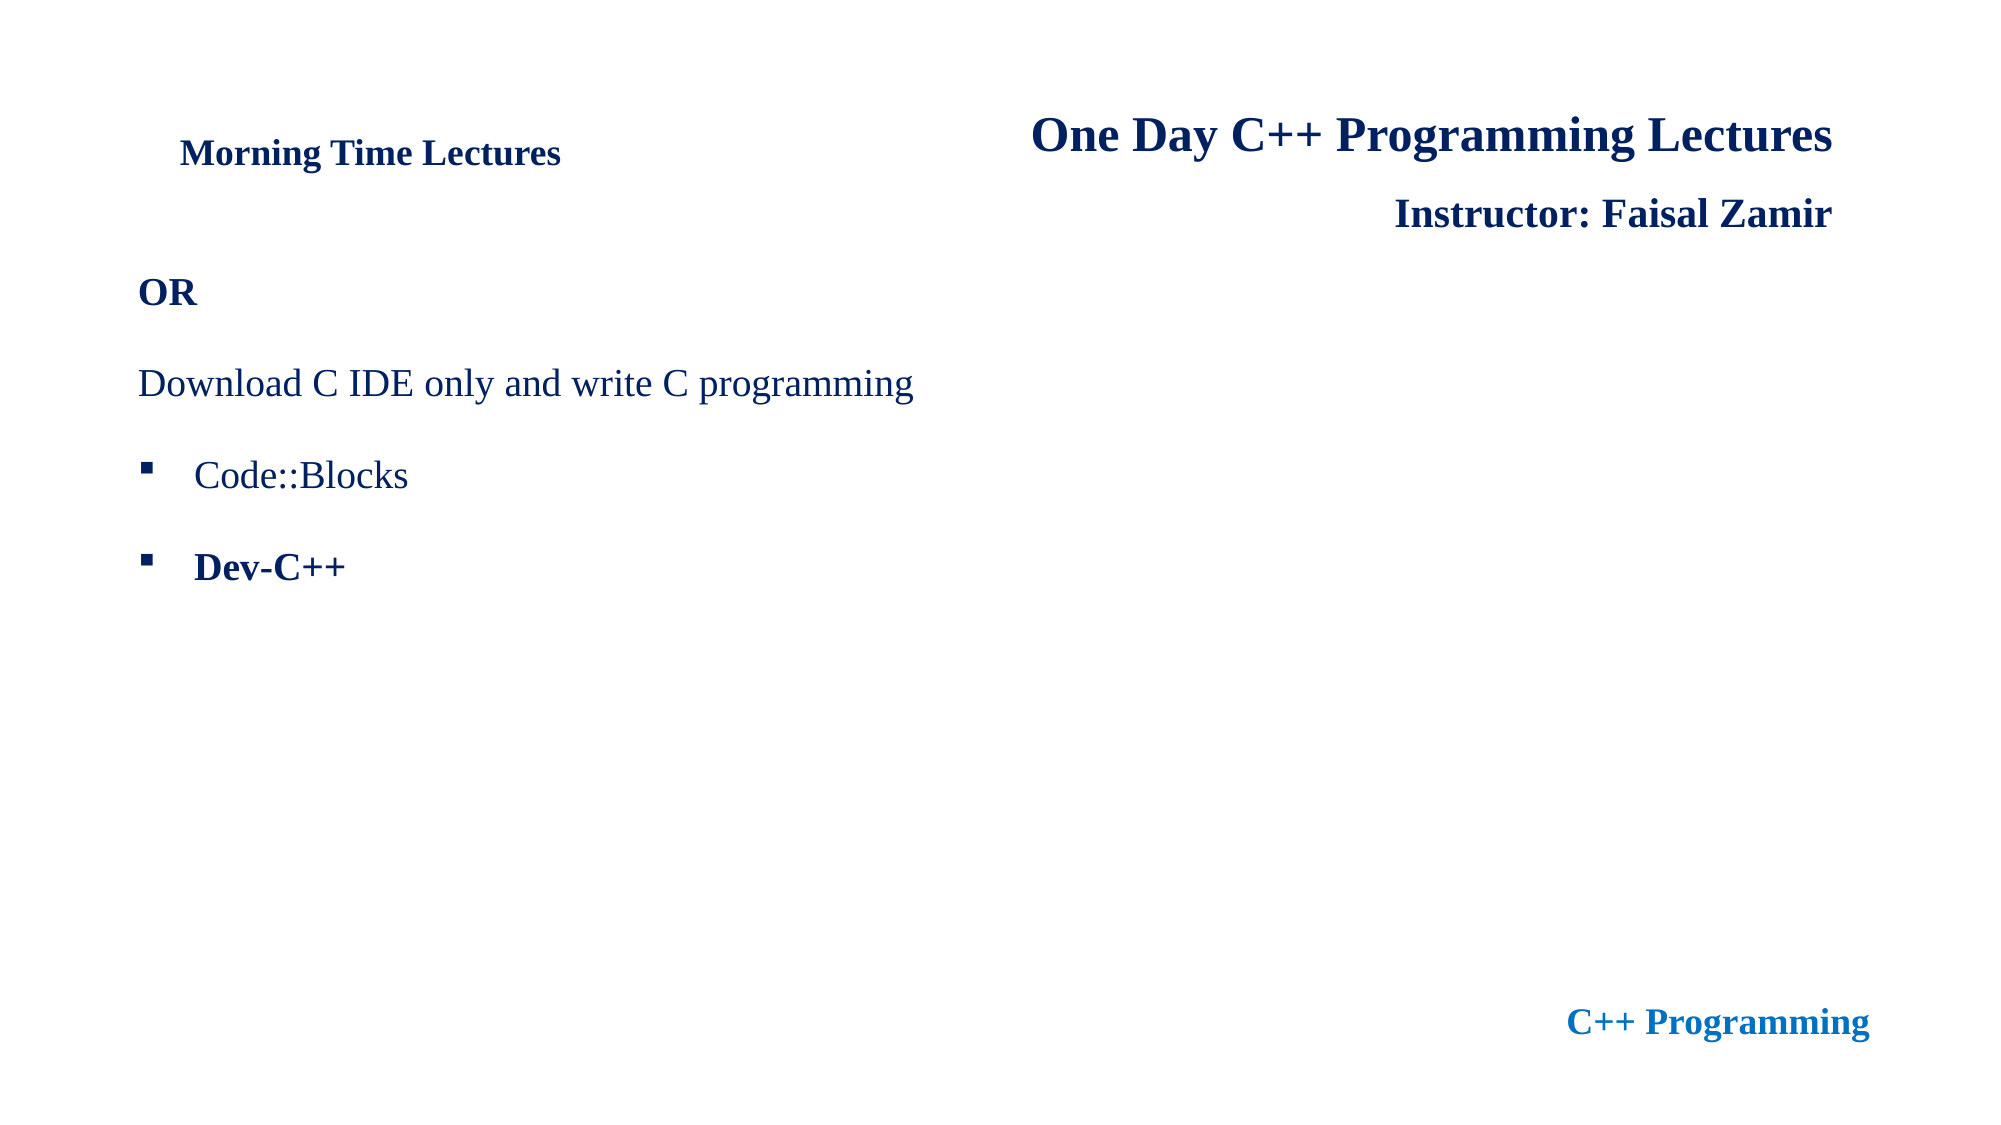

One Day C++ Programming Lectures
Instructor: Faisal Zamir
Morning Time Lectures
OR
Download C IDE only and write C programming
Code::Blocks
Dev-C++
C++ Programming